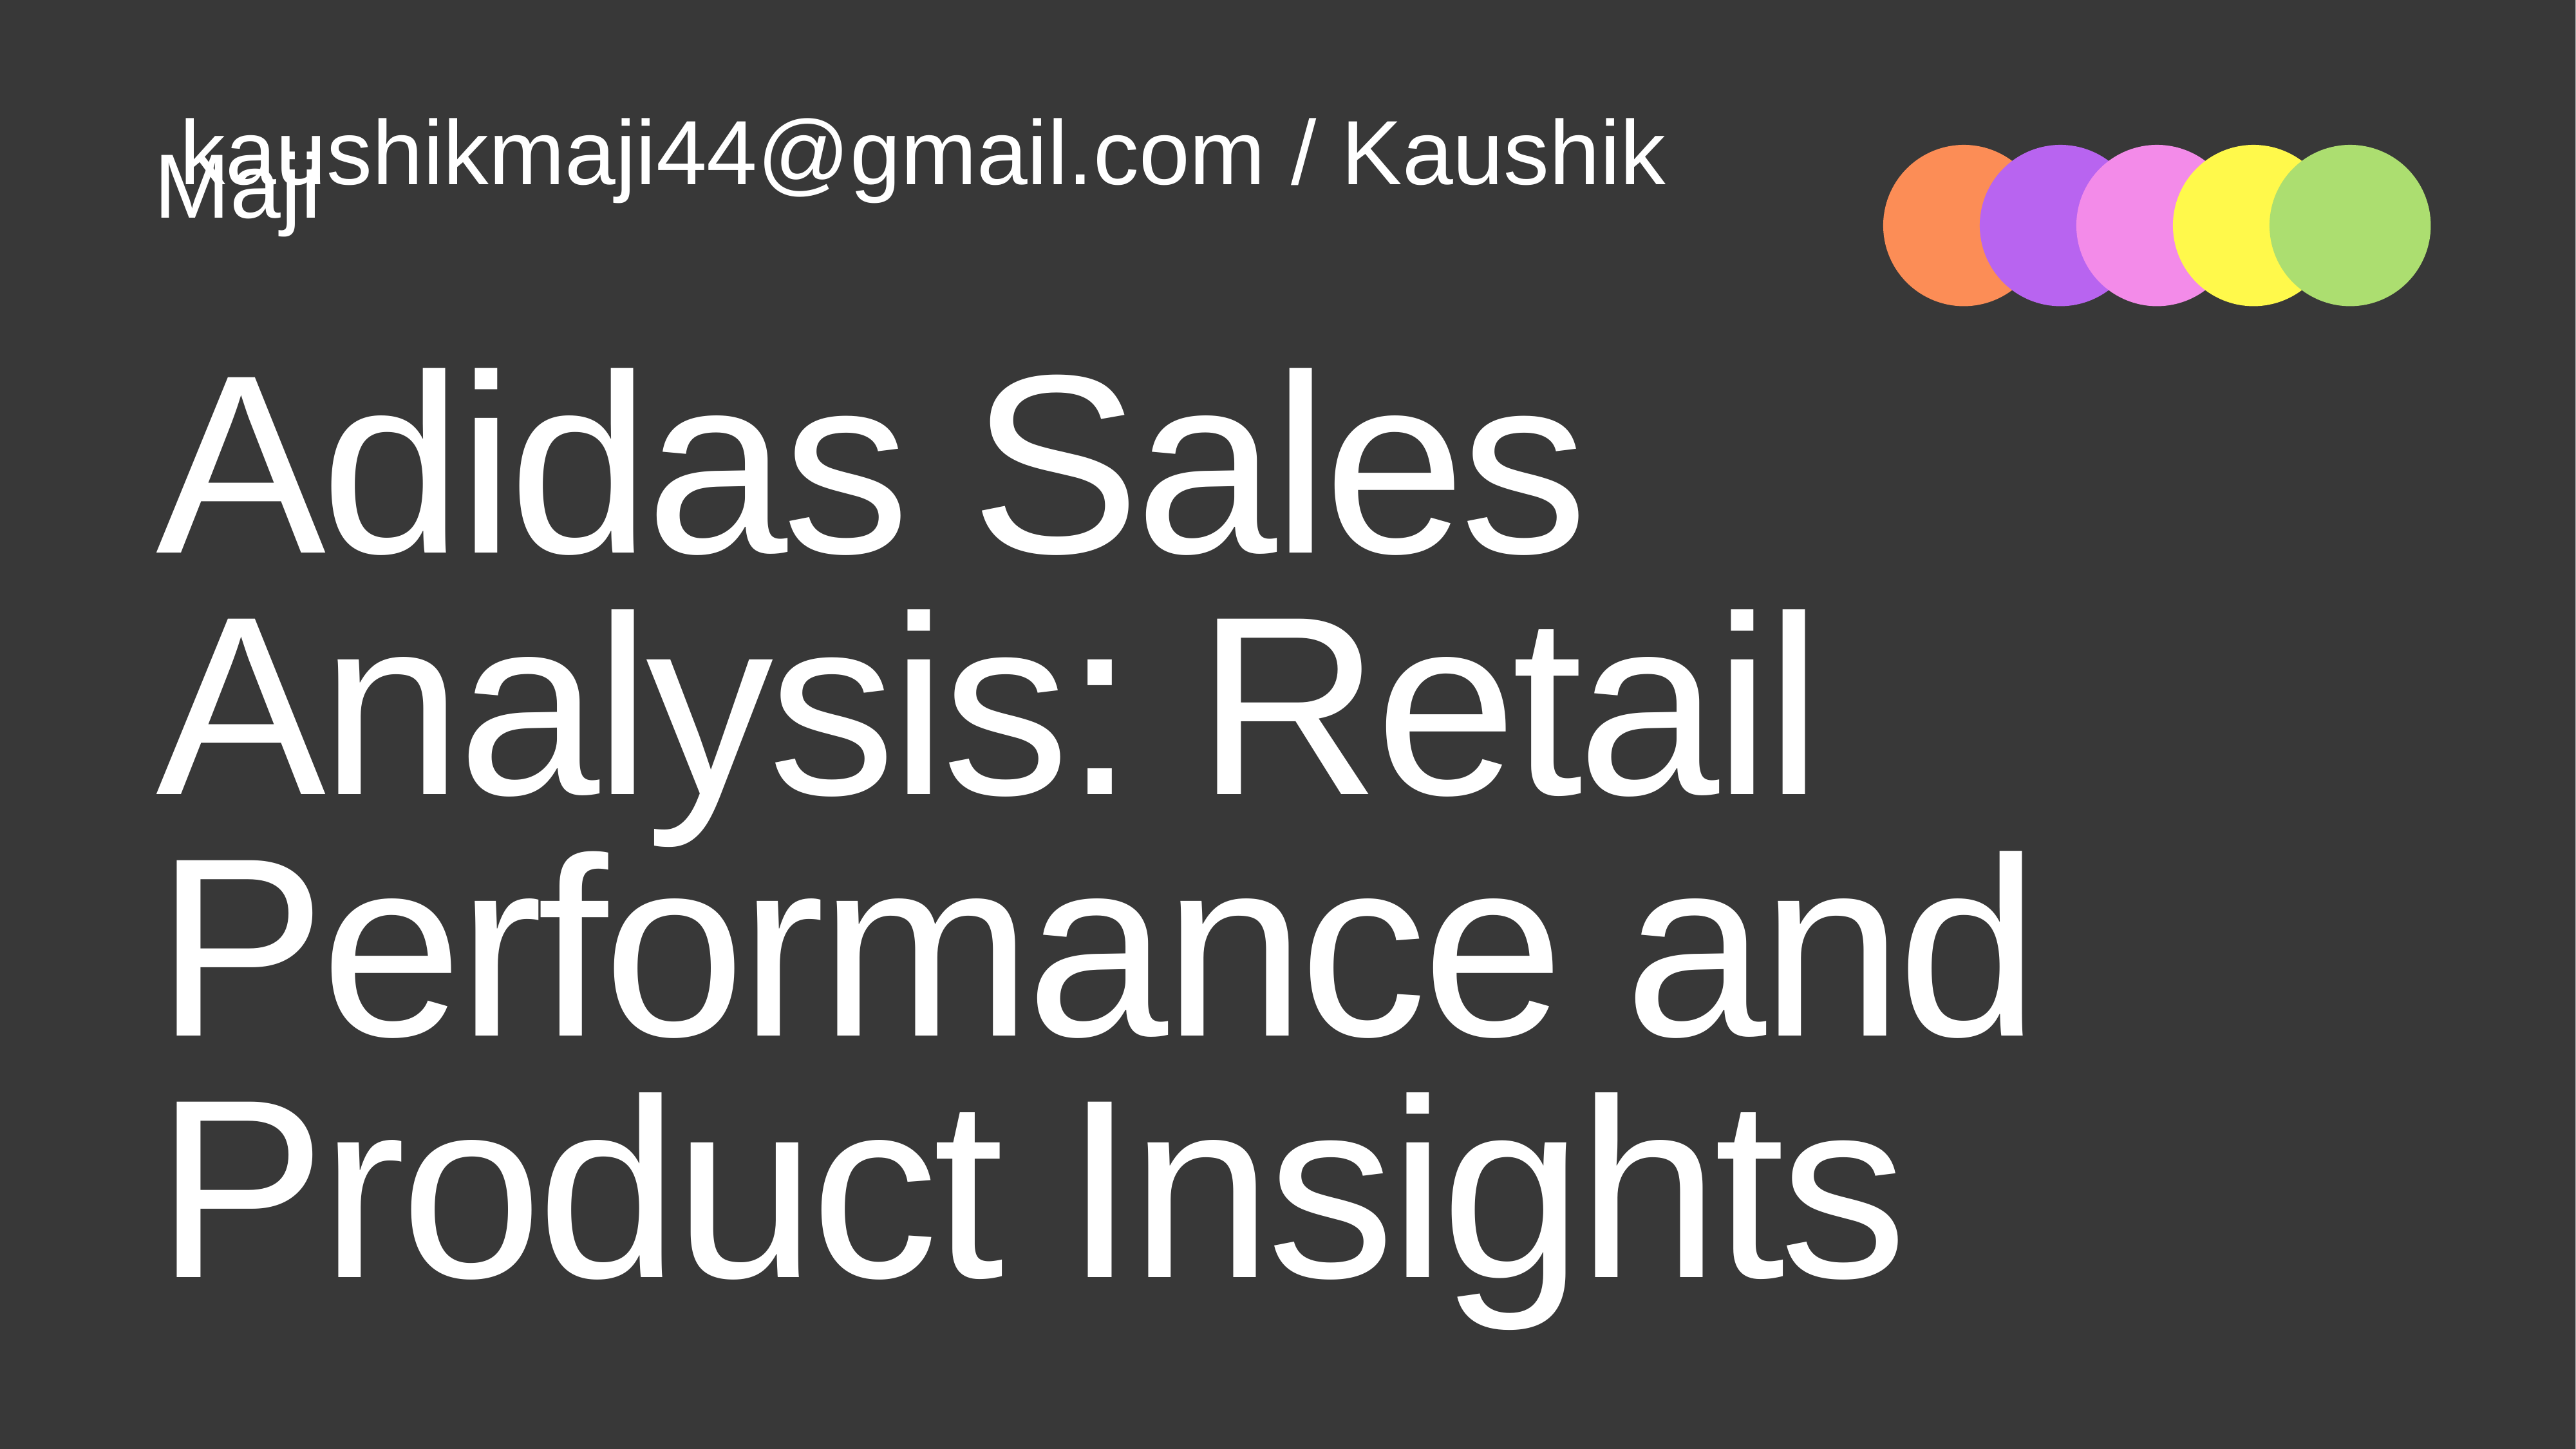

kaushikmaji44@gmail.com / Kaushik Maji
Adidas Sales Analysis: Retail Performance and Product Insights